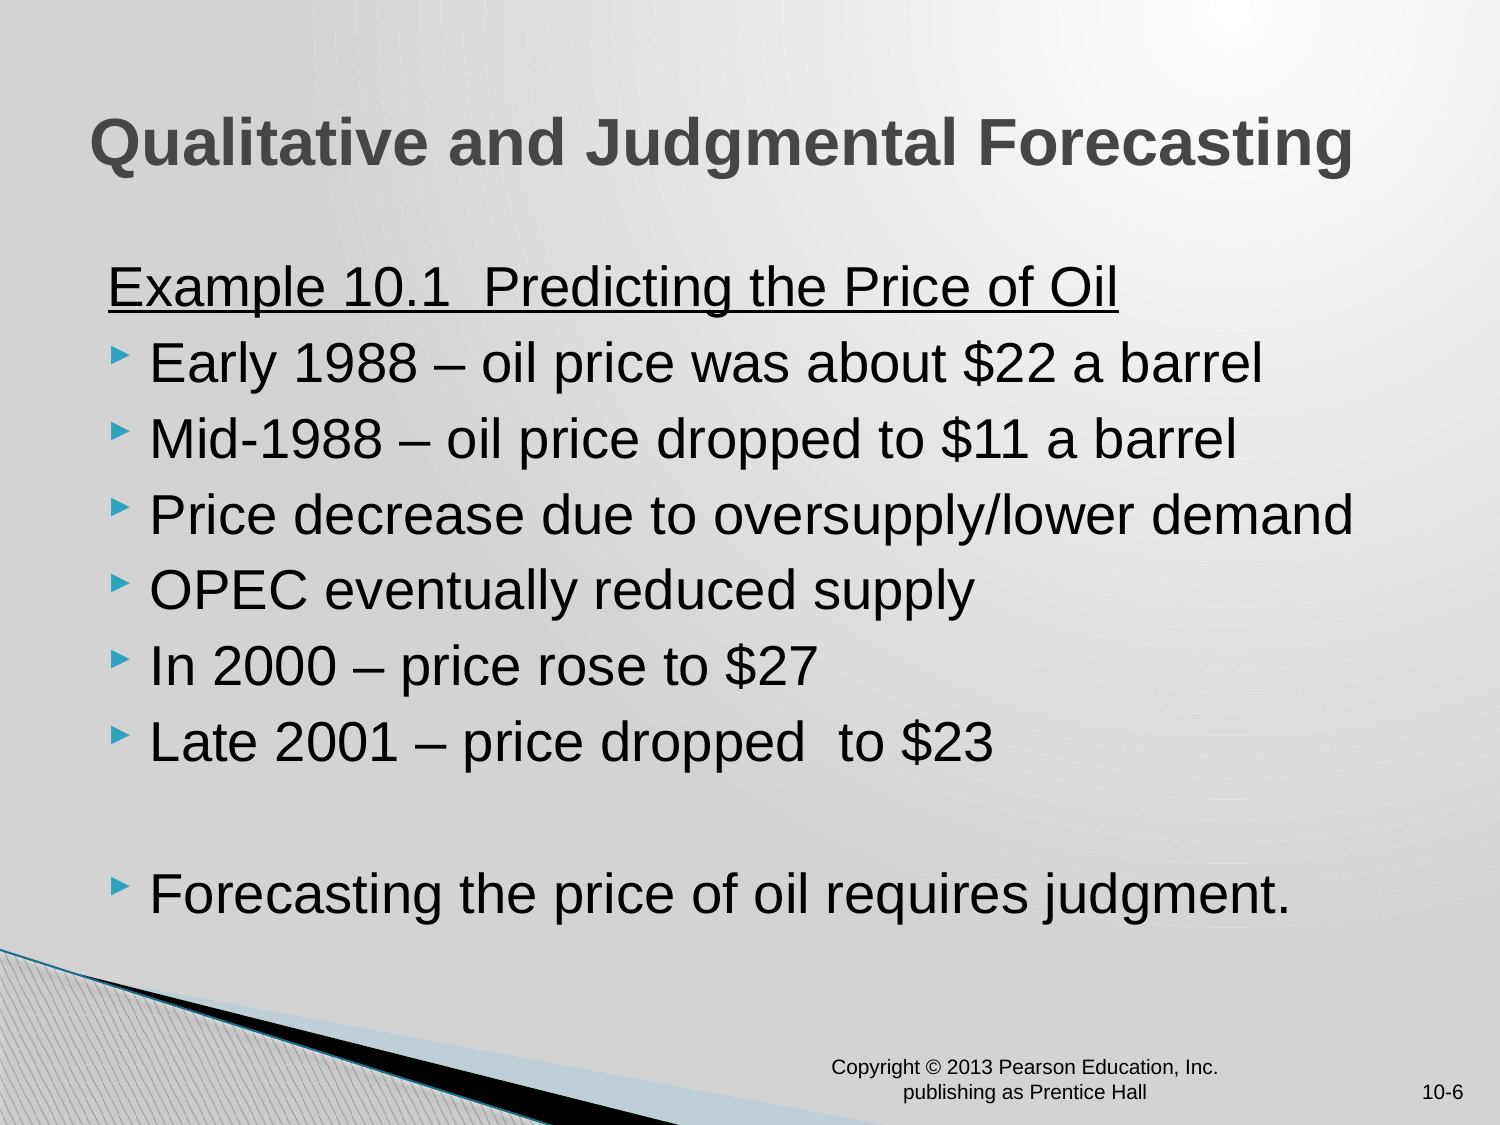

# Qualitative and Judgmental Forecasting
Example 10.1  Predicting the Price of Oil
Early 1988 – oil price was about $22 a barrel
Mid-1988 – oil price dropped to $11 a barrel
Price decrease due to oversupply/lower demand
OPEC eventually reduced supply
In 2000 – price rose to $27
Late 2001 – price dropped  to $23

Forecasting the price of oil requires judgment.
Copyright © 2013 Pearson Education, Inc. publishing as Prentice Hall
10-6